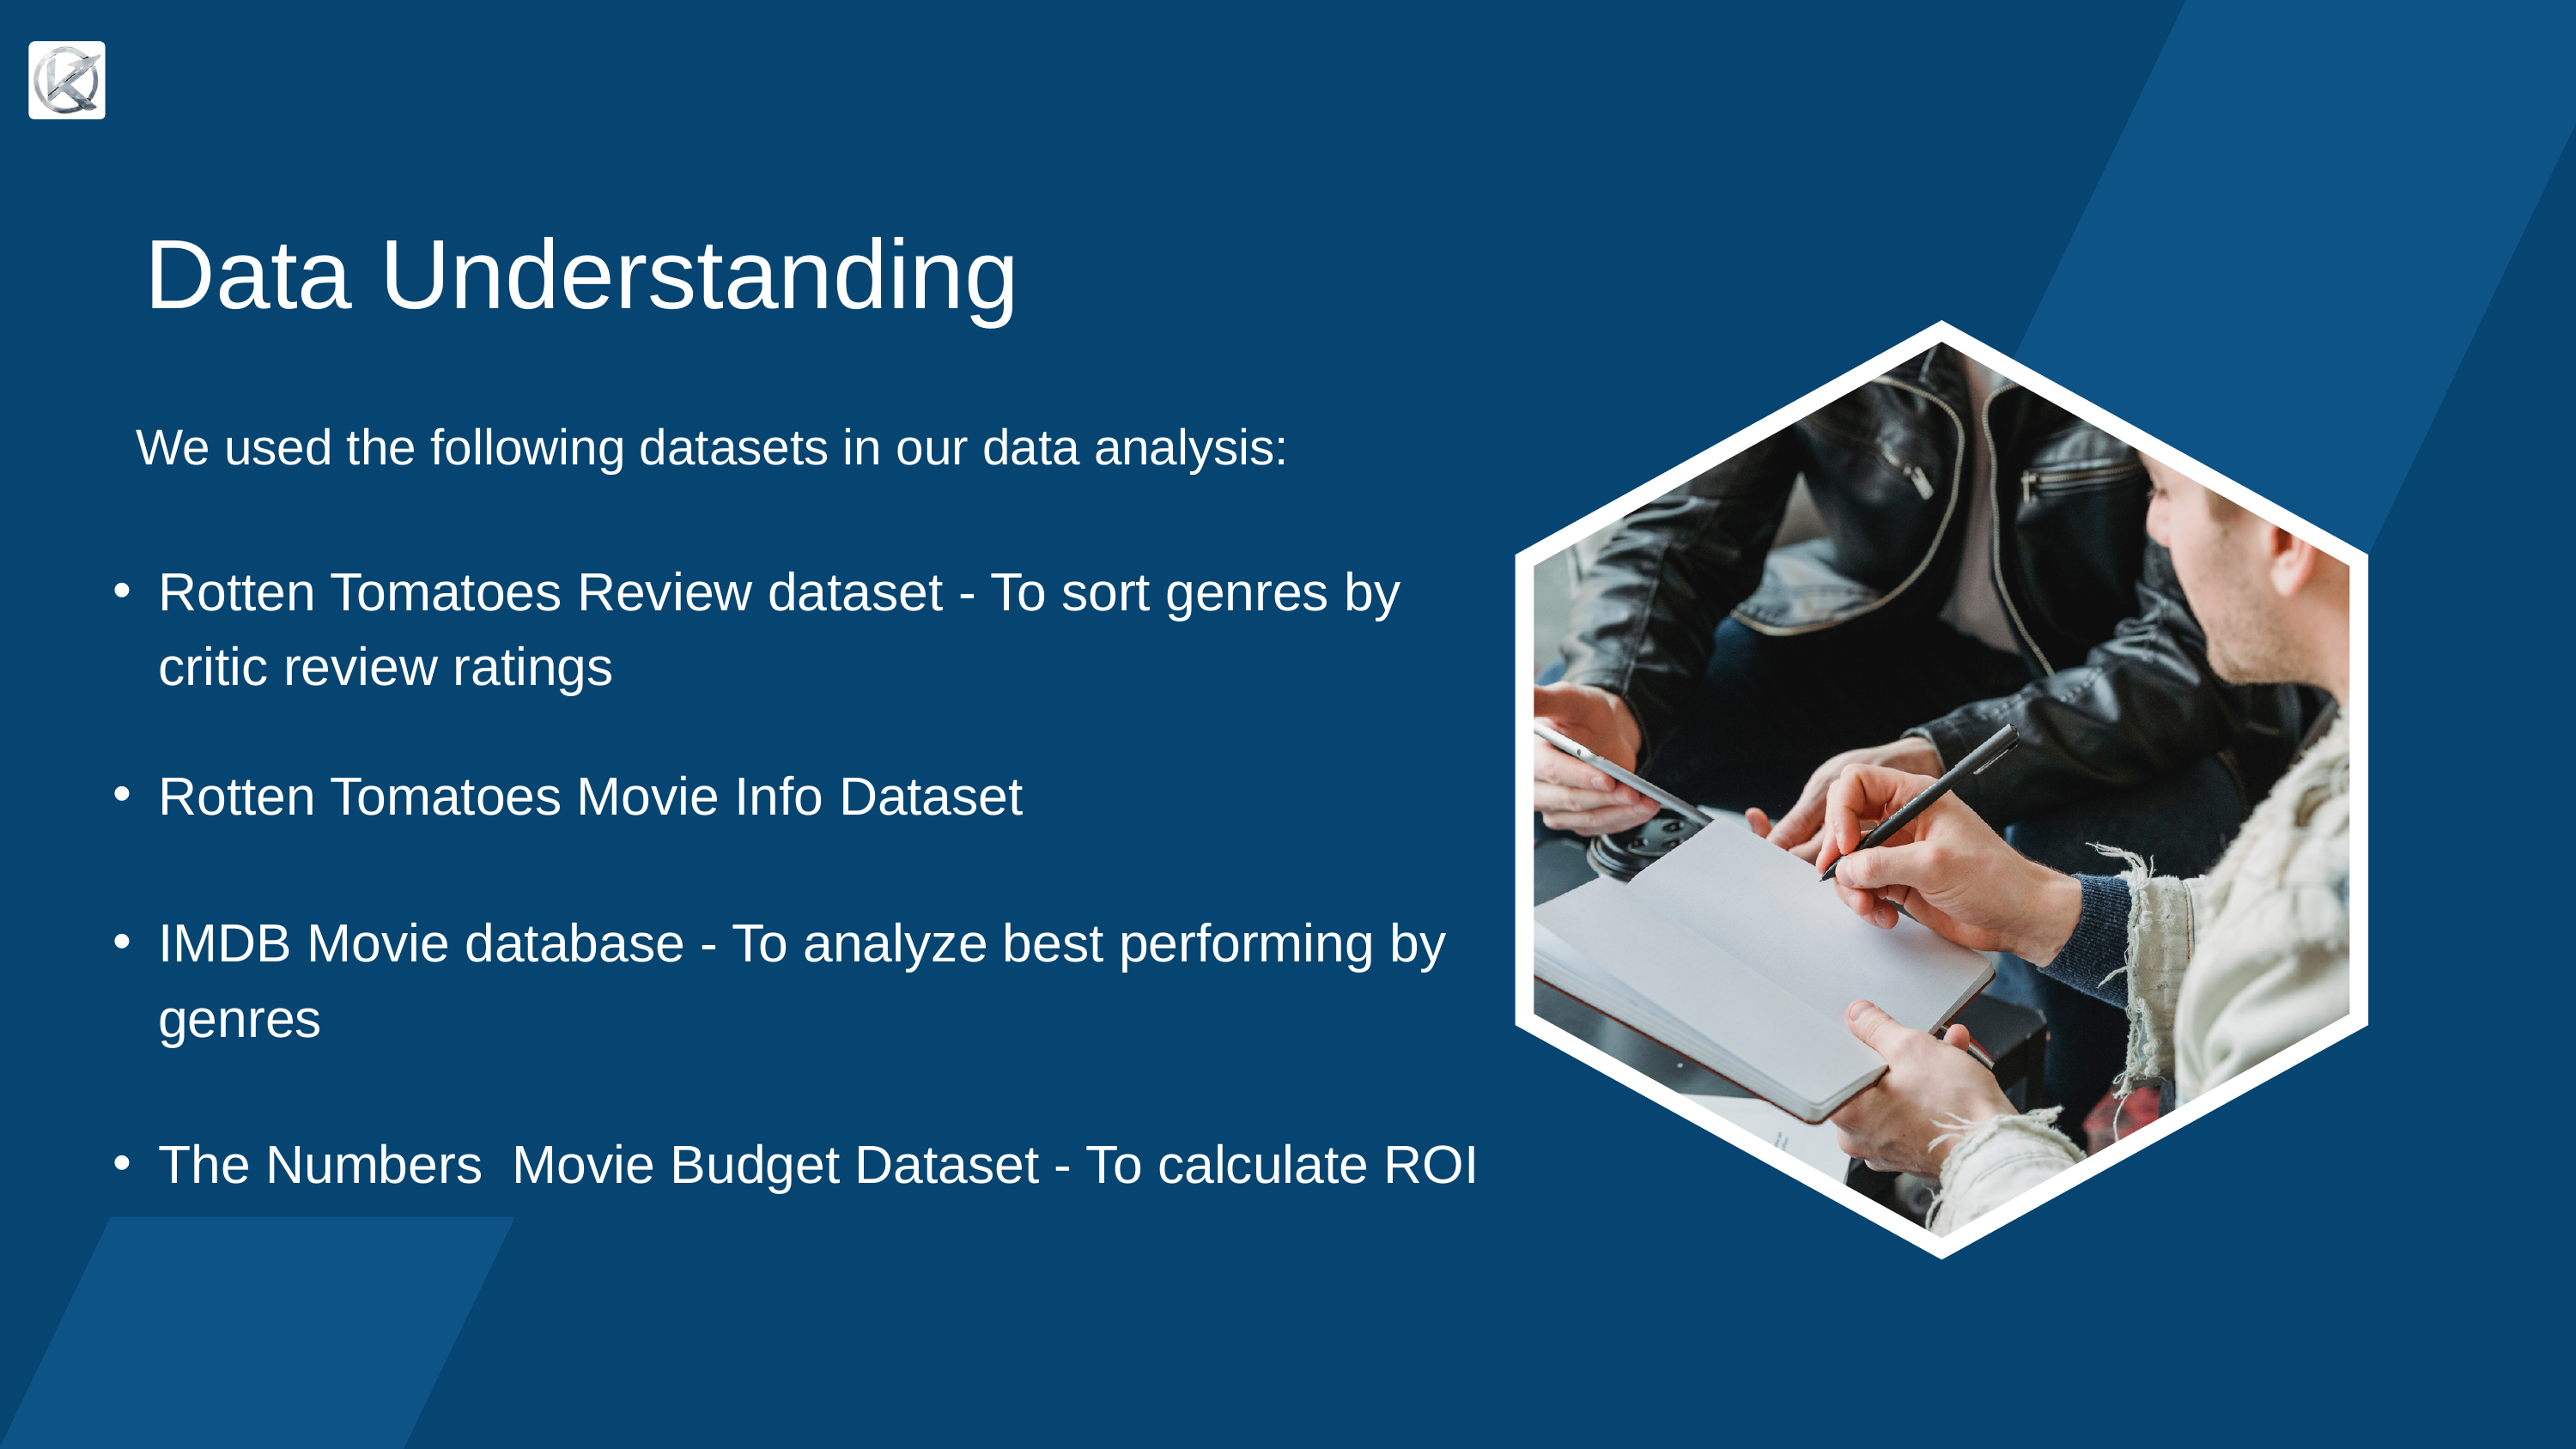

Data Understanding

We used the following datasets in our data analysis:
Rotten Tomatoes Review dataset - To sort genres by critic review ratings
Rotten Tomatoes Movie Info Dataset
IMDB Movie database - To analyze best performing by genres
The Numbers  Movie Budget Dataset - To calculate ROI